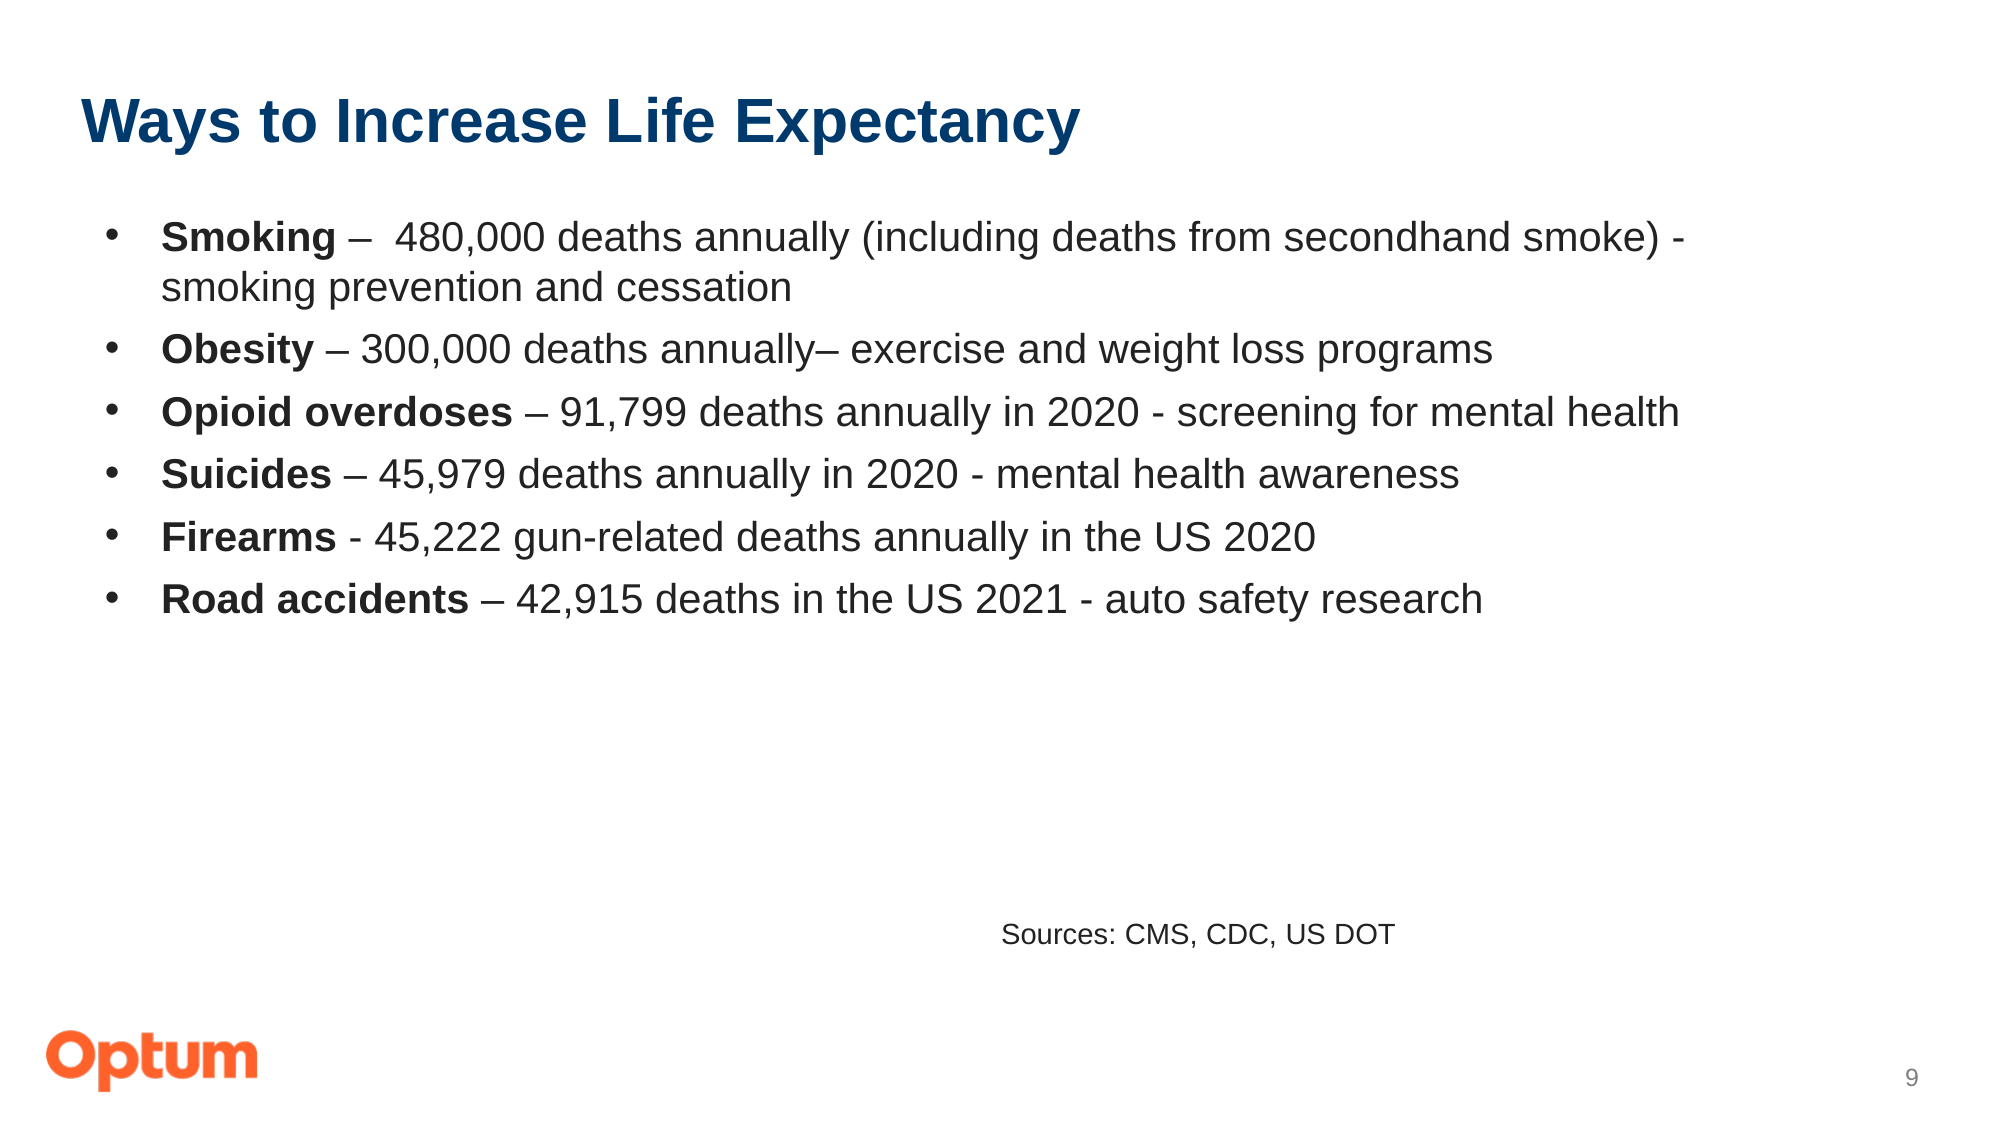

# Ways to Increase Life Expectancy
Smoking –  480,000 deaths annually (including deaths from secondhand smoke) - smoking prevention and cessation
Obesity – 300,000 deaths annually– exercise and weight loss programs
Opioid overdoses – 91,799 deaths annually in 2020 - screening for mental health
Suicides – 45,979 deaths annually in 2020 - mental health awareness
Firearms - 45,222 gun-related deaths annually in the US 2020
Road accidents – 42,915 deaths in the US 2021 - auto safety research

Sources: CMS, CDC, US DOT
9